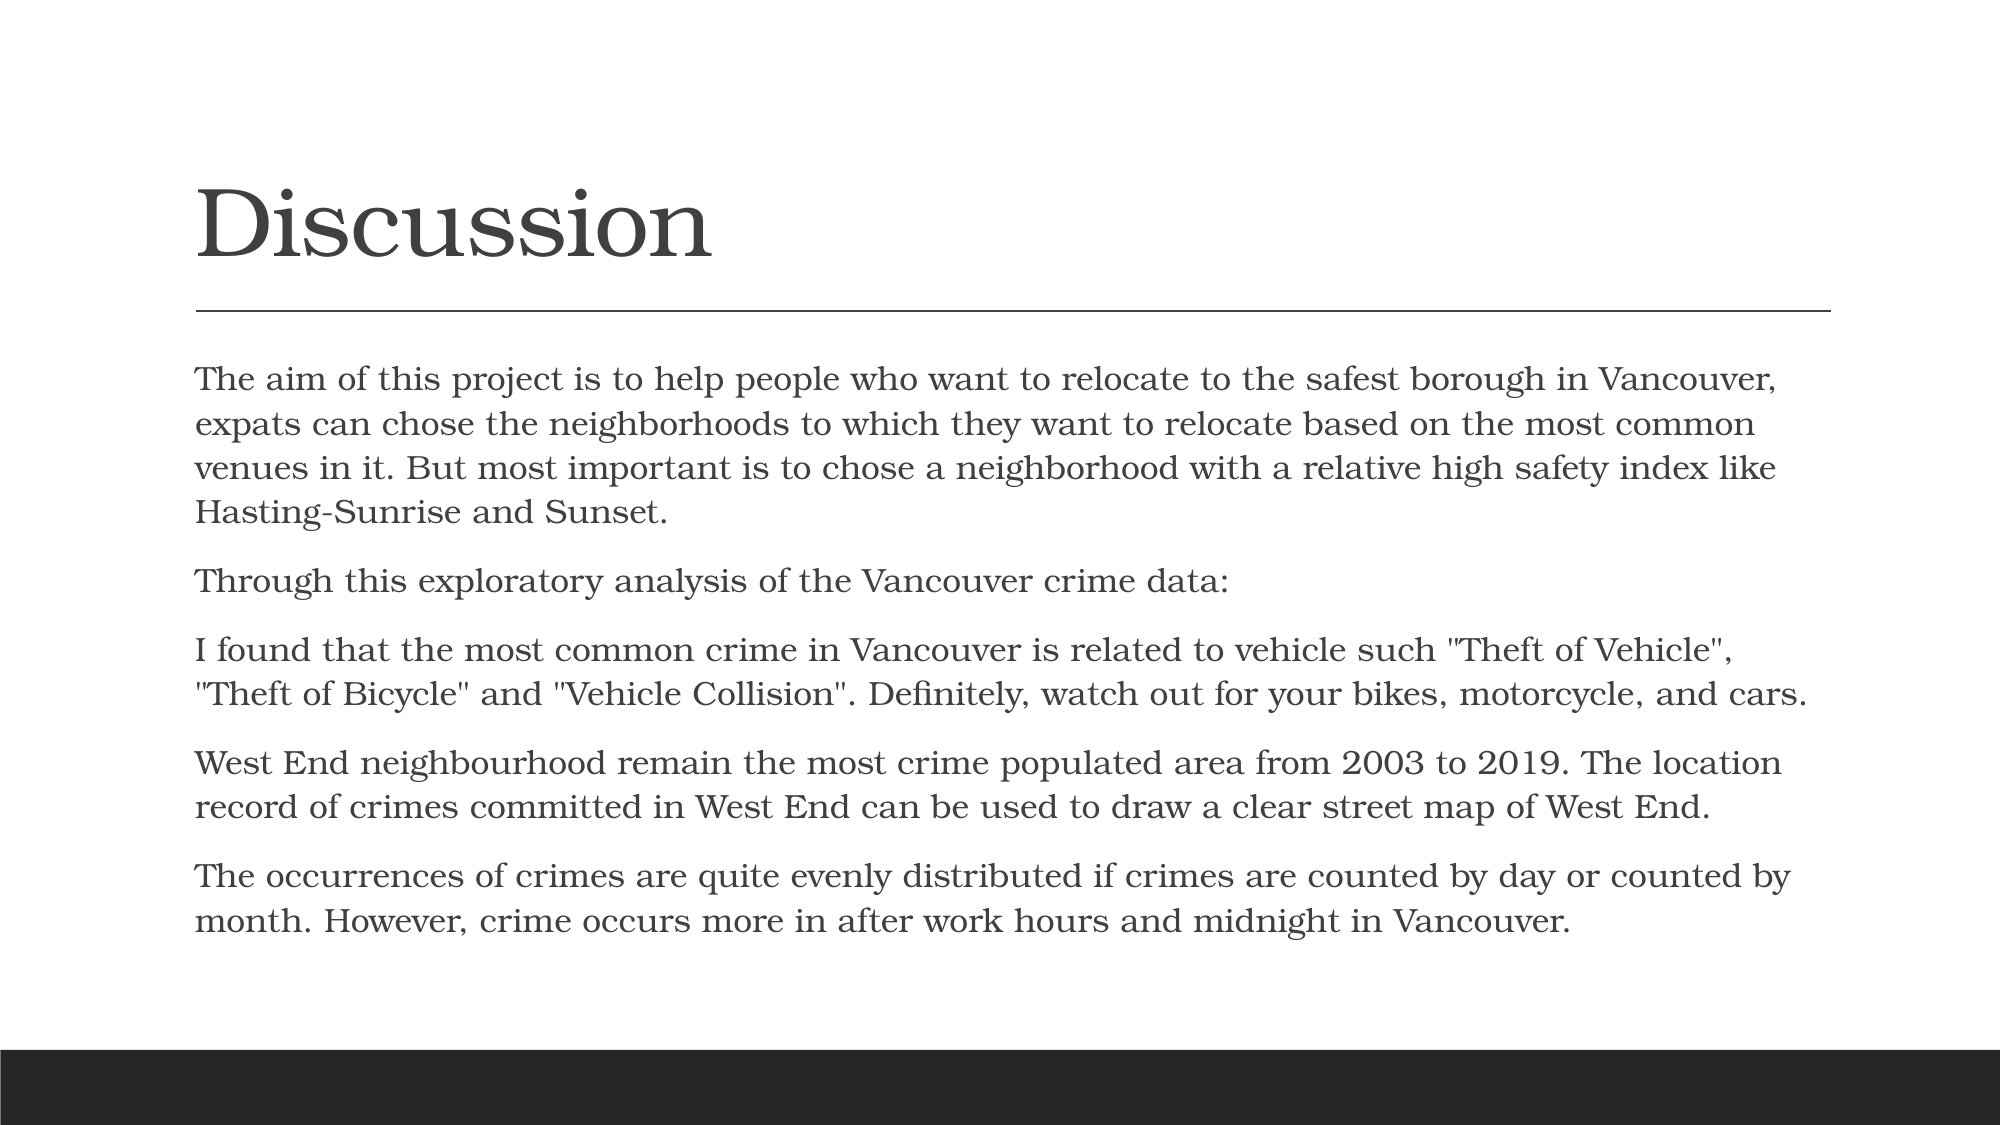

# Discussion
The aim of this project is to help people who want to relocate to the safest borough in Vancouver, expats can chose the neighborhoods to which they want to relocate based on the most common venues in it. But most important is to chose a neighborhood with a relative high safety index like Hasting-Sunrise and Sunset.
Through this exploratory analysis of the Vancouver crime data:
I found that the most common crime in Vancouver is related to vehicle such "Theft of Vehicle", "Theft of Bicycle" and "Vehicle Collision". Definitely, watch out for your bikes, motorcycle, and cars.
West End neighbourhood remain the most crime populated area from 2003 to 2019. The location record of crimes committed in West End can be used to draw a clear street map of West End.
The occurrences of crimes are quite evenly distributed if crimes are counted by day or counted by month. However, crime occurs more in after work hours and midnight in Vancouver.